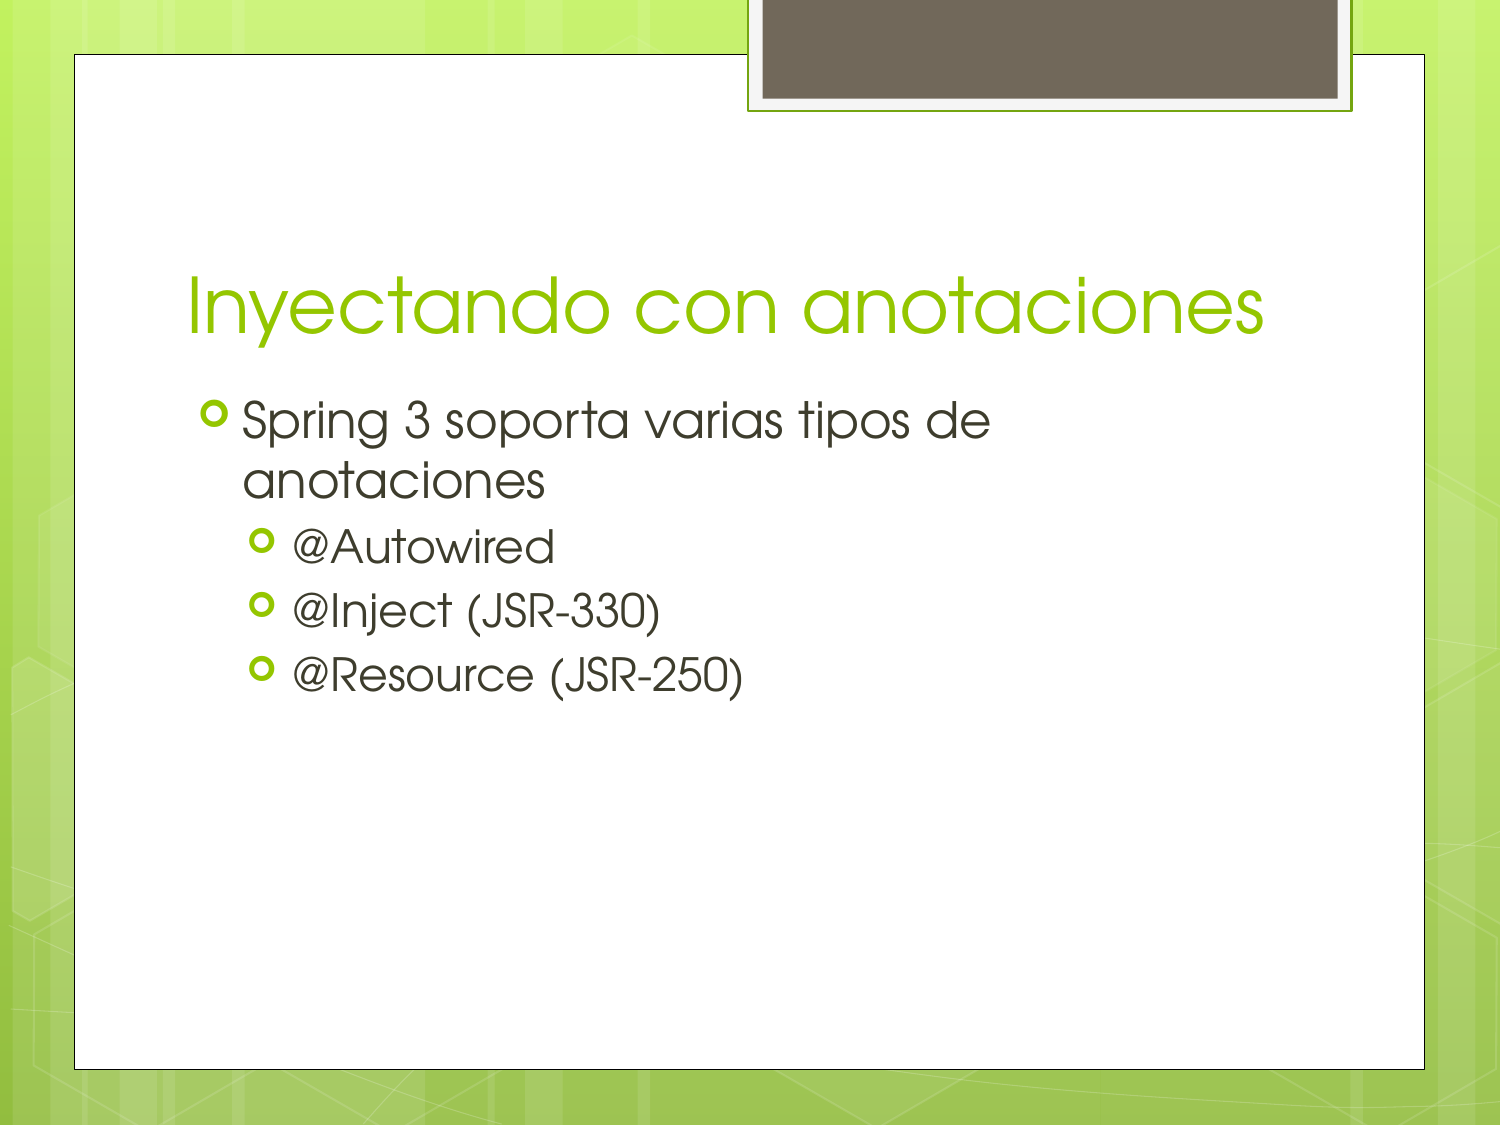

# Inyectando con anotaciones
Spring 3 soporta varias tipos de anotaciones
@Autowired
@Inject (JSR-330)
@Resource (JSR-250)